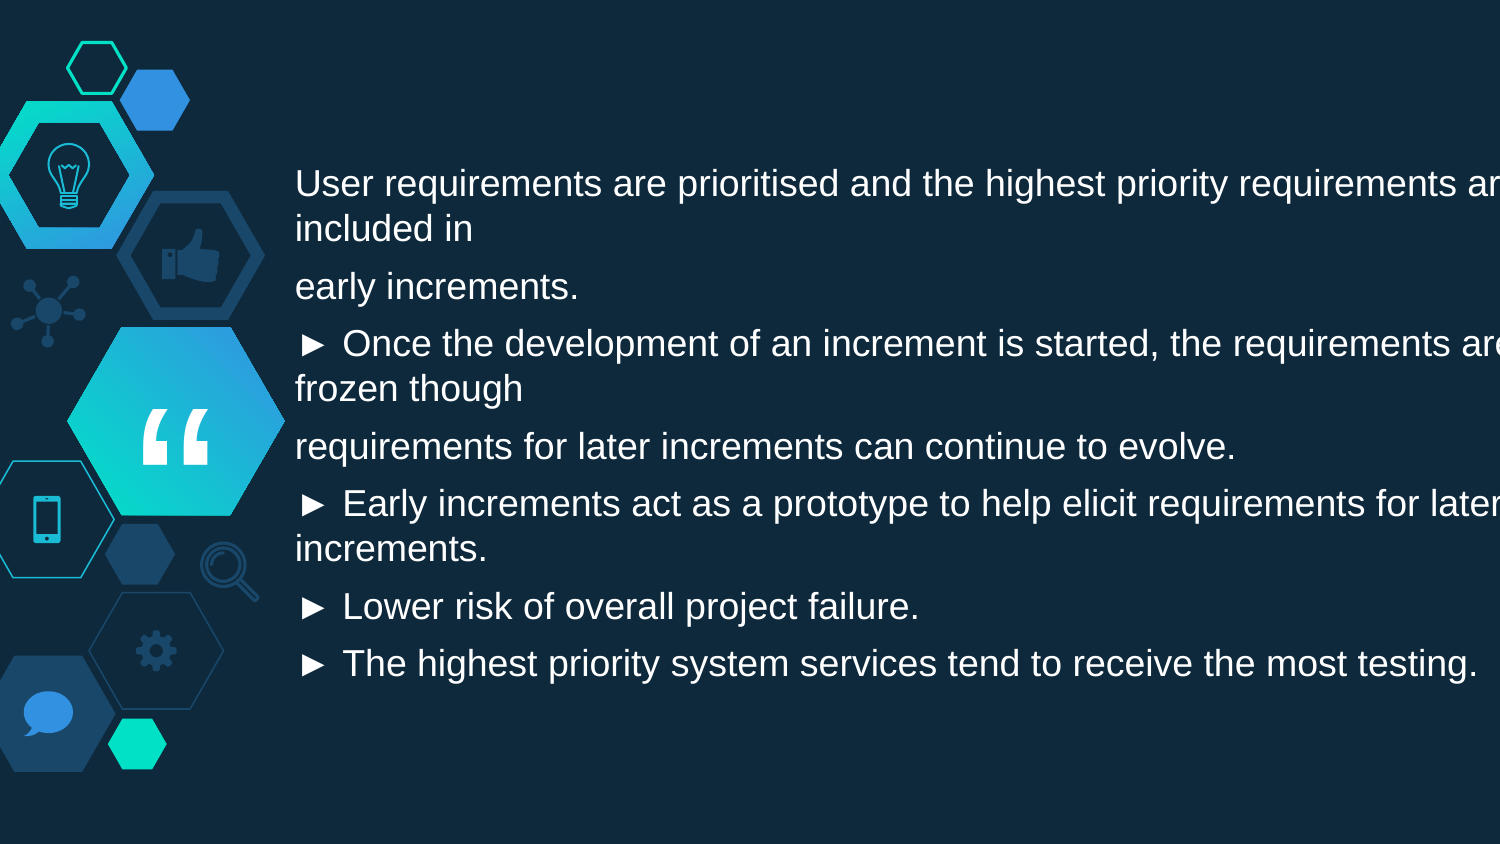

User requirements are prioritised and the highest priority requirements are included in
early increments.
► Once the development of an increment is started, the requirements are frozen though
requirements for later increments can continue to evolve.
► Early increments act as a prototype to help elicit requirements for later increments.
► Lower risk of overall project failure.
► The highest priority system services tend to receive the most testing.